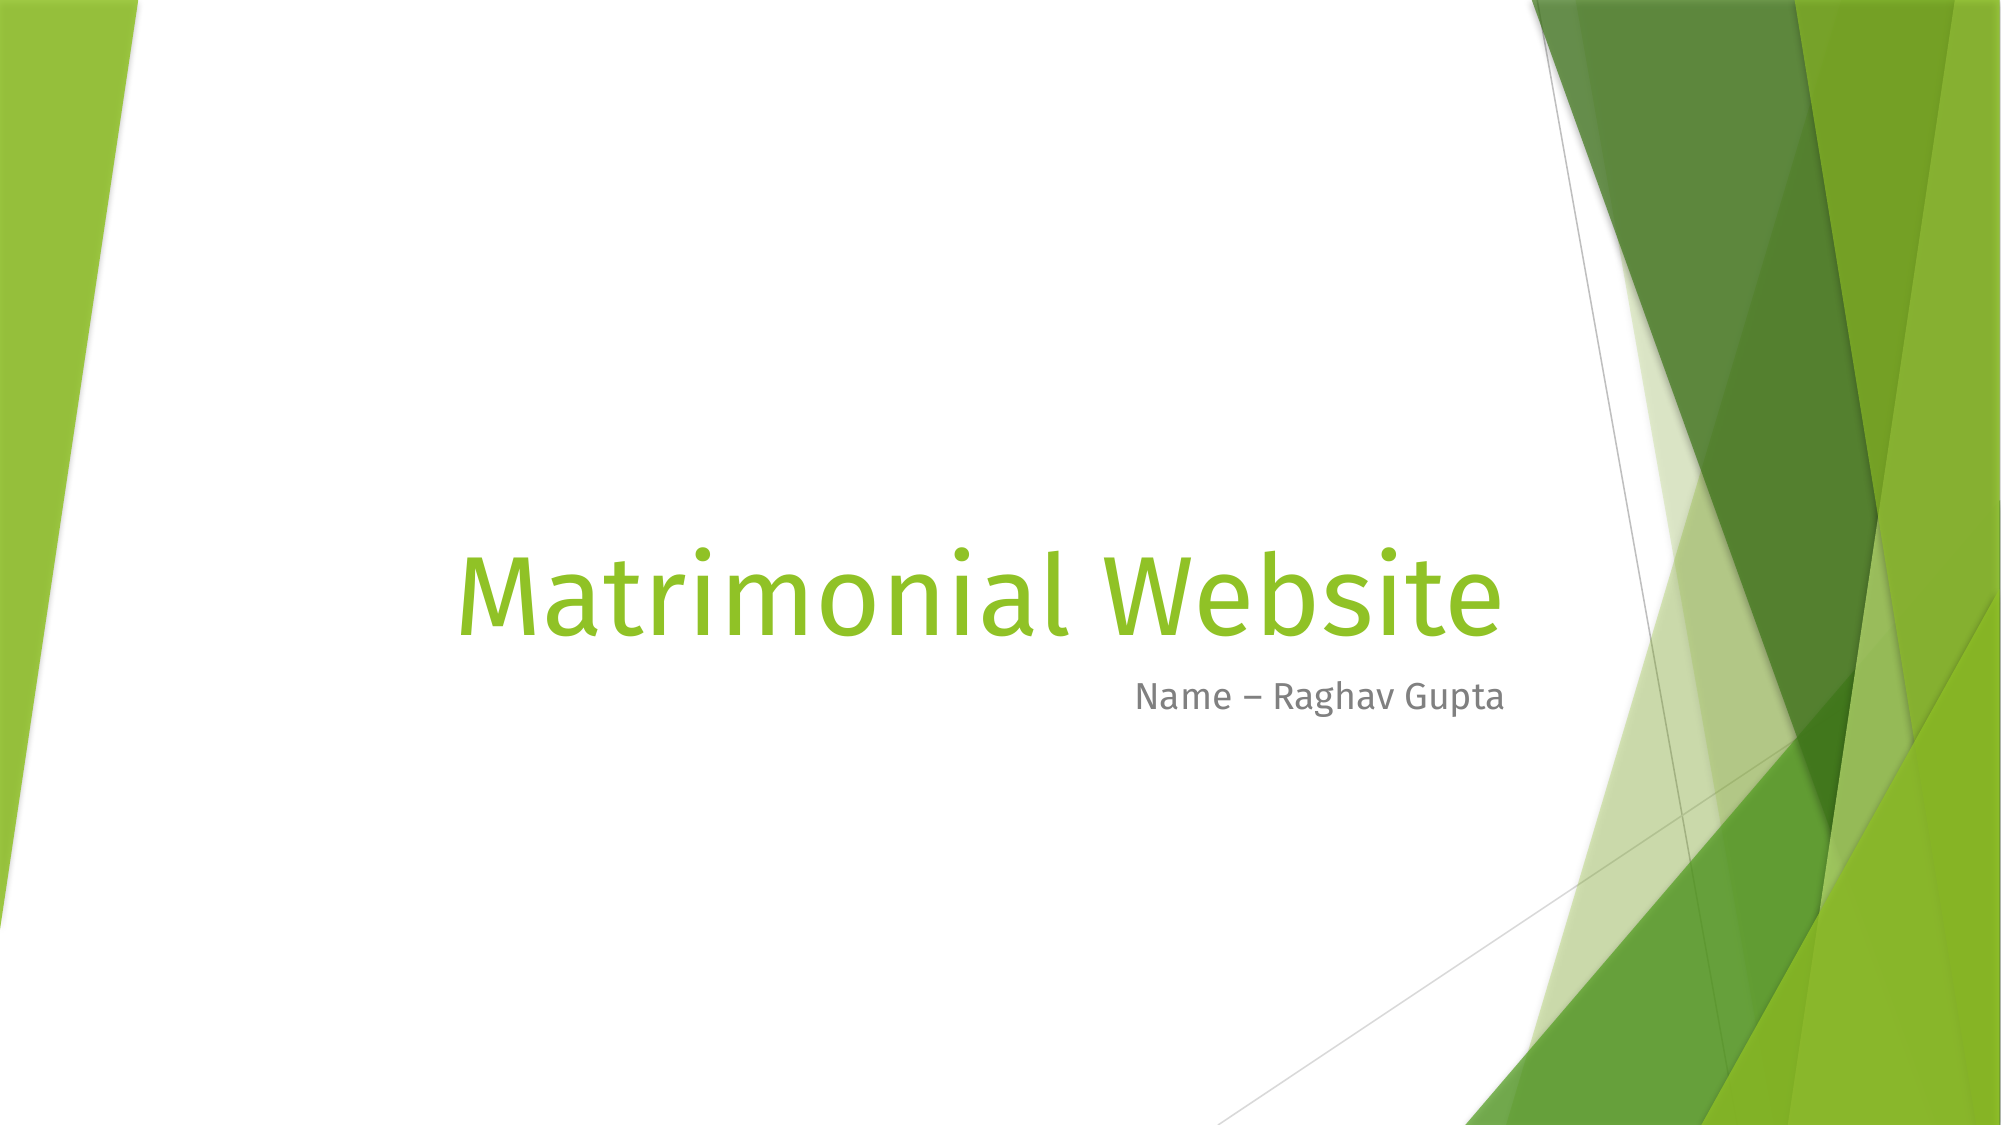

# Matrimonial Website
Name – Raghav Gupta